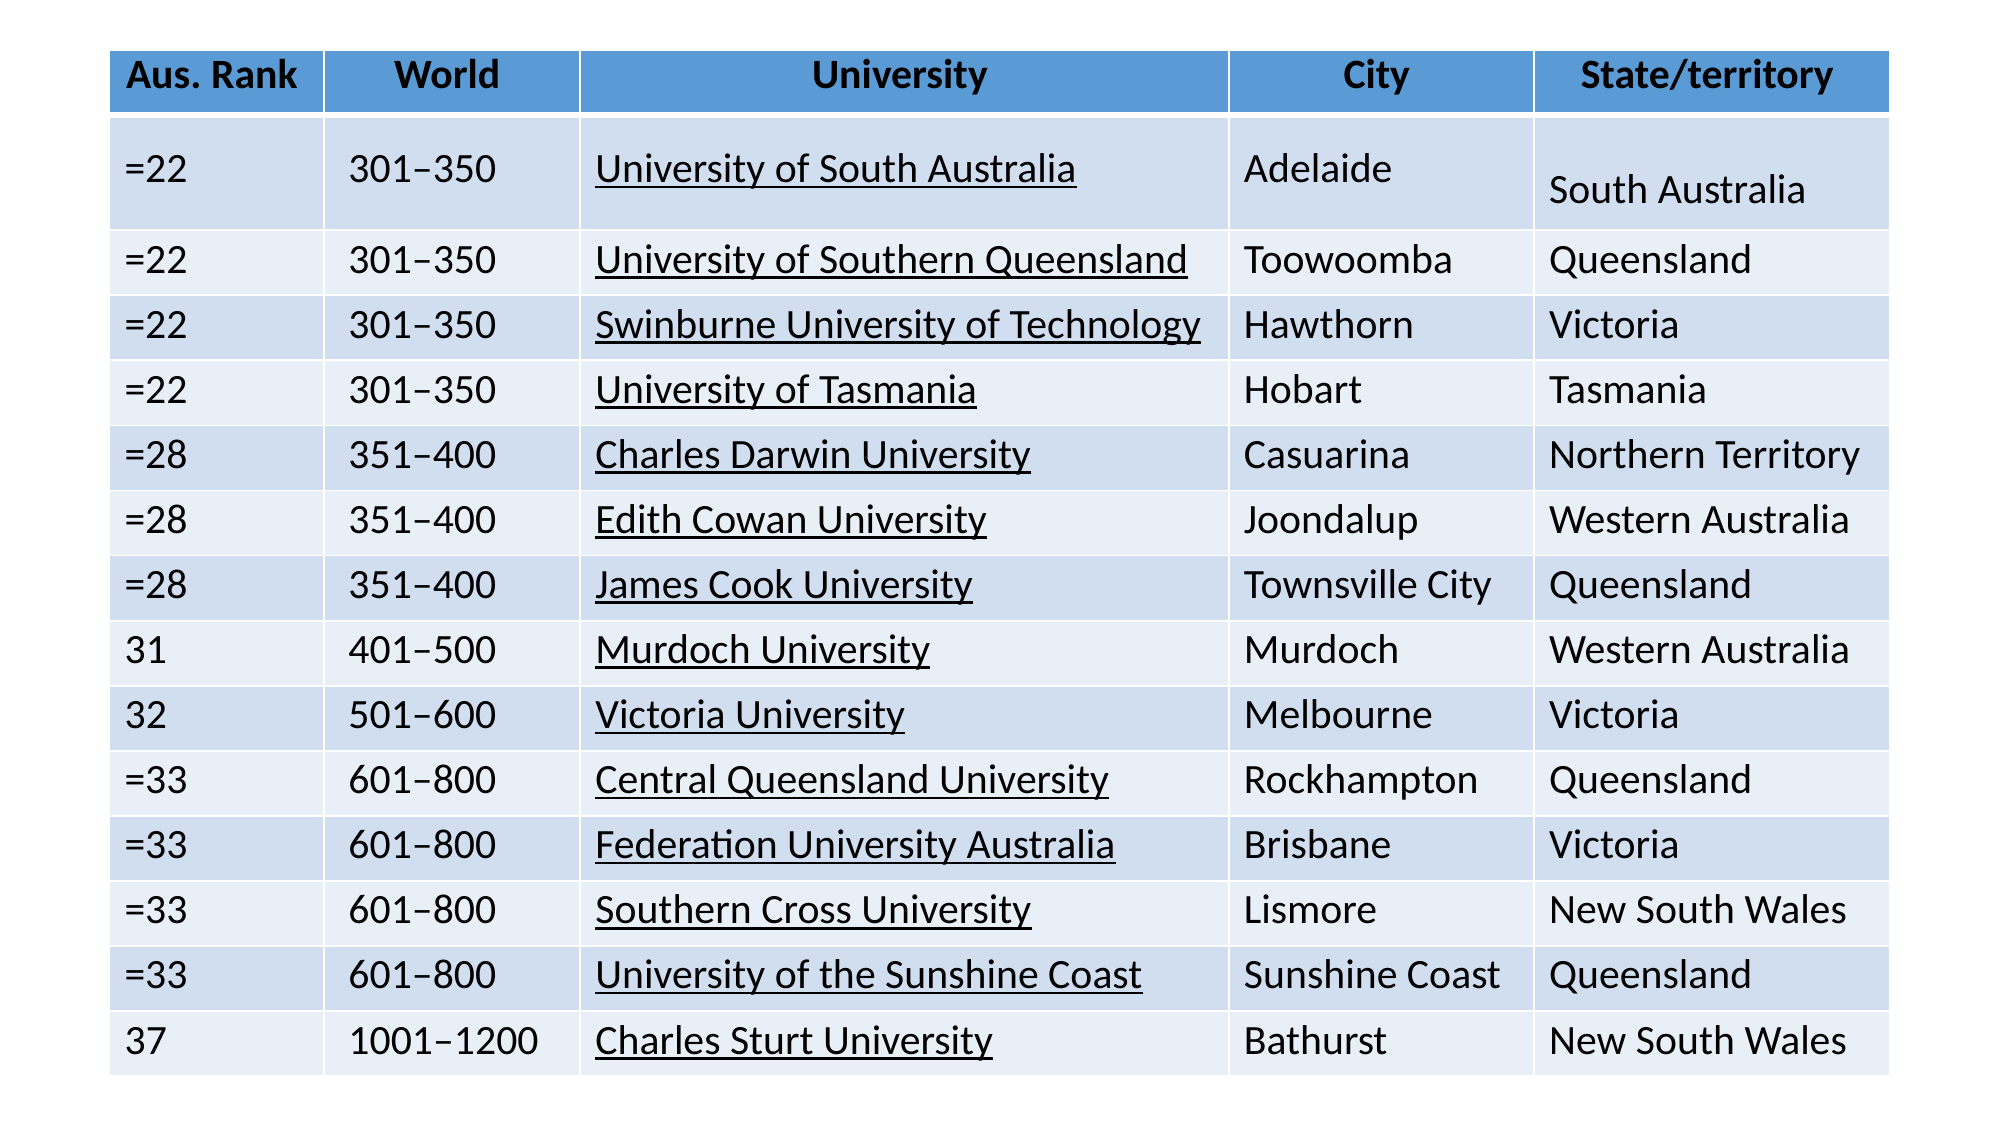

| Aus. Rank | World | University | City | State/territory |
| --- | --- | --- | --- | --- |
| =22 | 301–350 | University of South Australia | Adelaide | South Australia |
| =22 | 301–350 | University of Southern Queensland | Toowoomba | Queensland |
| =22 | 301–350 | Swinburne University of Technology | Hawthorn | Victoria |
| =22 | 301–350 | University of Tasmania | Hobart | Tasmania |
| =28 | 351–400 | Charles Darwin University | Casuarina | Northern Territory |
| =28 | 351–400 | Edith Cowan University | Joondalup | Western Australia |
| =28 | 351–400 | James Cook University | Townsville City | Queensland |
| 31 | 401–500 | Murdoch University | Murdoch | Western Australia |
| 32 | 501–600 | Victoria University | Melbourne | Victoria |
| =33 | 601–800 | Central Queensland University | Rockhampton | Queensland |
| =33 | 601–800 | Federation University Australia | Brisbane | Victoria |
| =33 | 601–800 | Southern Cross University | Lismore | New South Wales |
| =33 | 601–800 | University of the Sunshine Coast | Sunshine Coast | Queensland |
| 37 | 1001–1200 | Charles Sturt University | Bathurst | New South Wales |